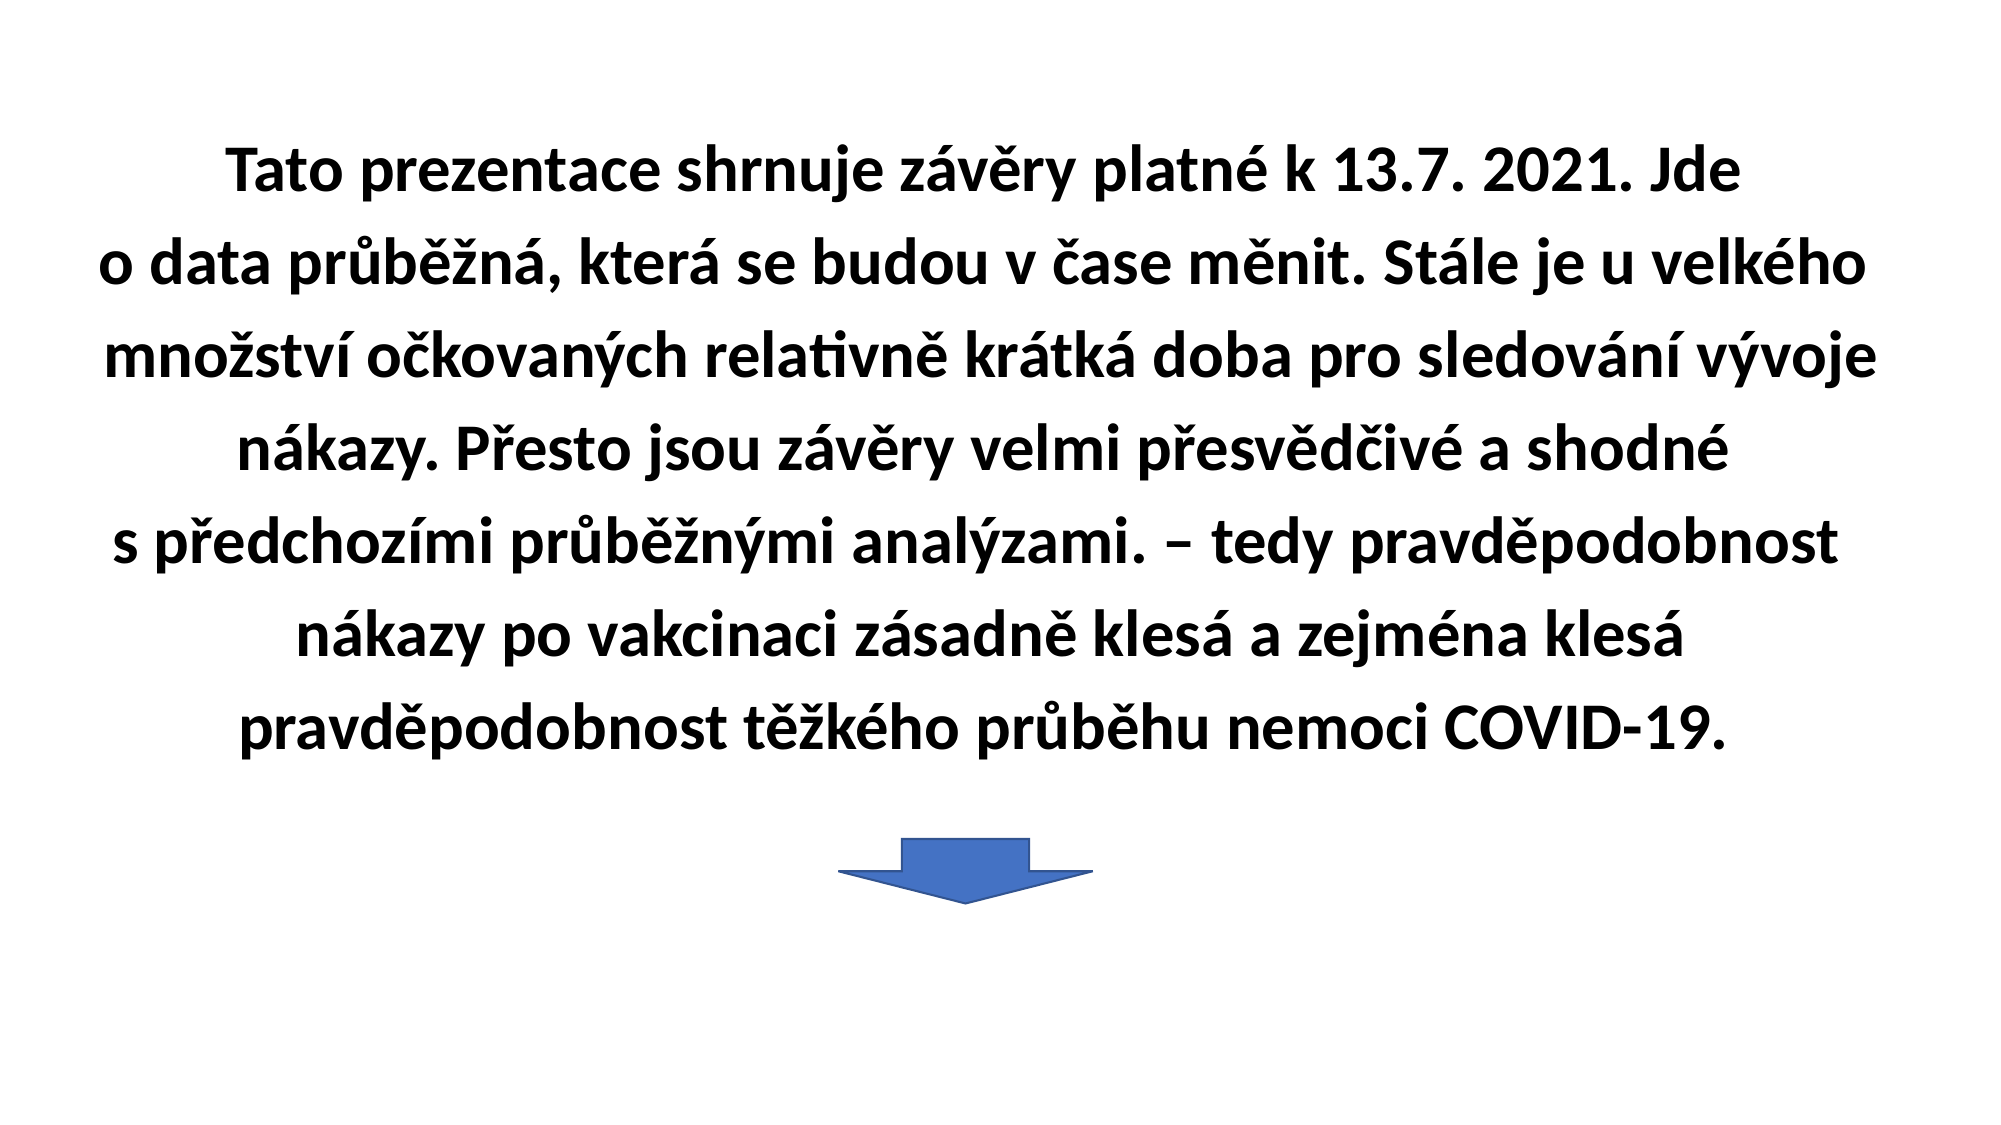

Tato prezentace shrnuje závěry platné k 13.7. 2021. Jde
o data průběžná, která se budou v čase měnit. Stále je u velkého
 množství očkovaných relativně krátká doba pro sledování vývoje
 nákazy. Přesto jsou závěry velmi přesvědčivé a shodné
s předchozími průběžnými analýzami. – tedy pravděpodobnost
 nákazy po vakcinaci zásadně klesá a zejména klesá
 pravděpodobnost těžkého průběhu nemoci COVID-19.